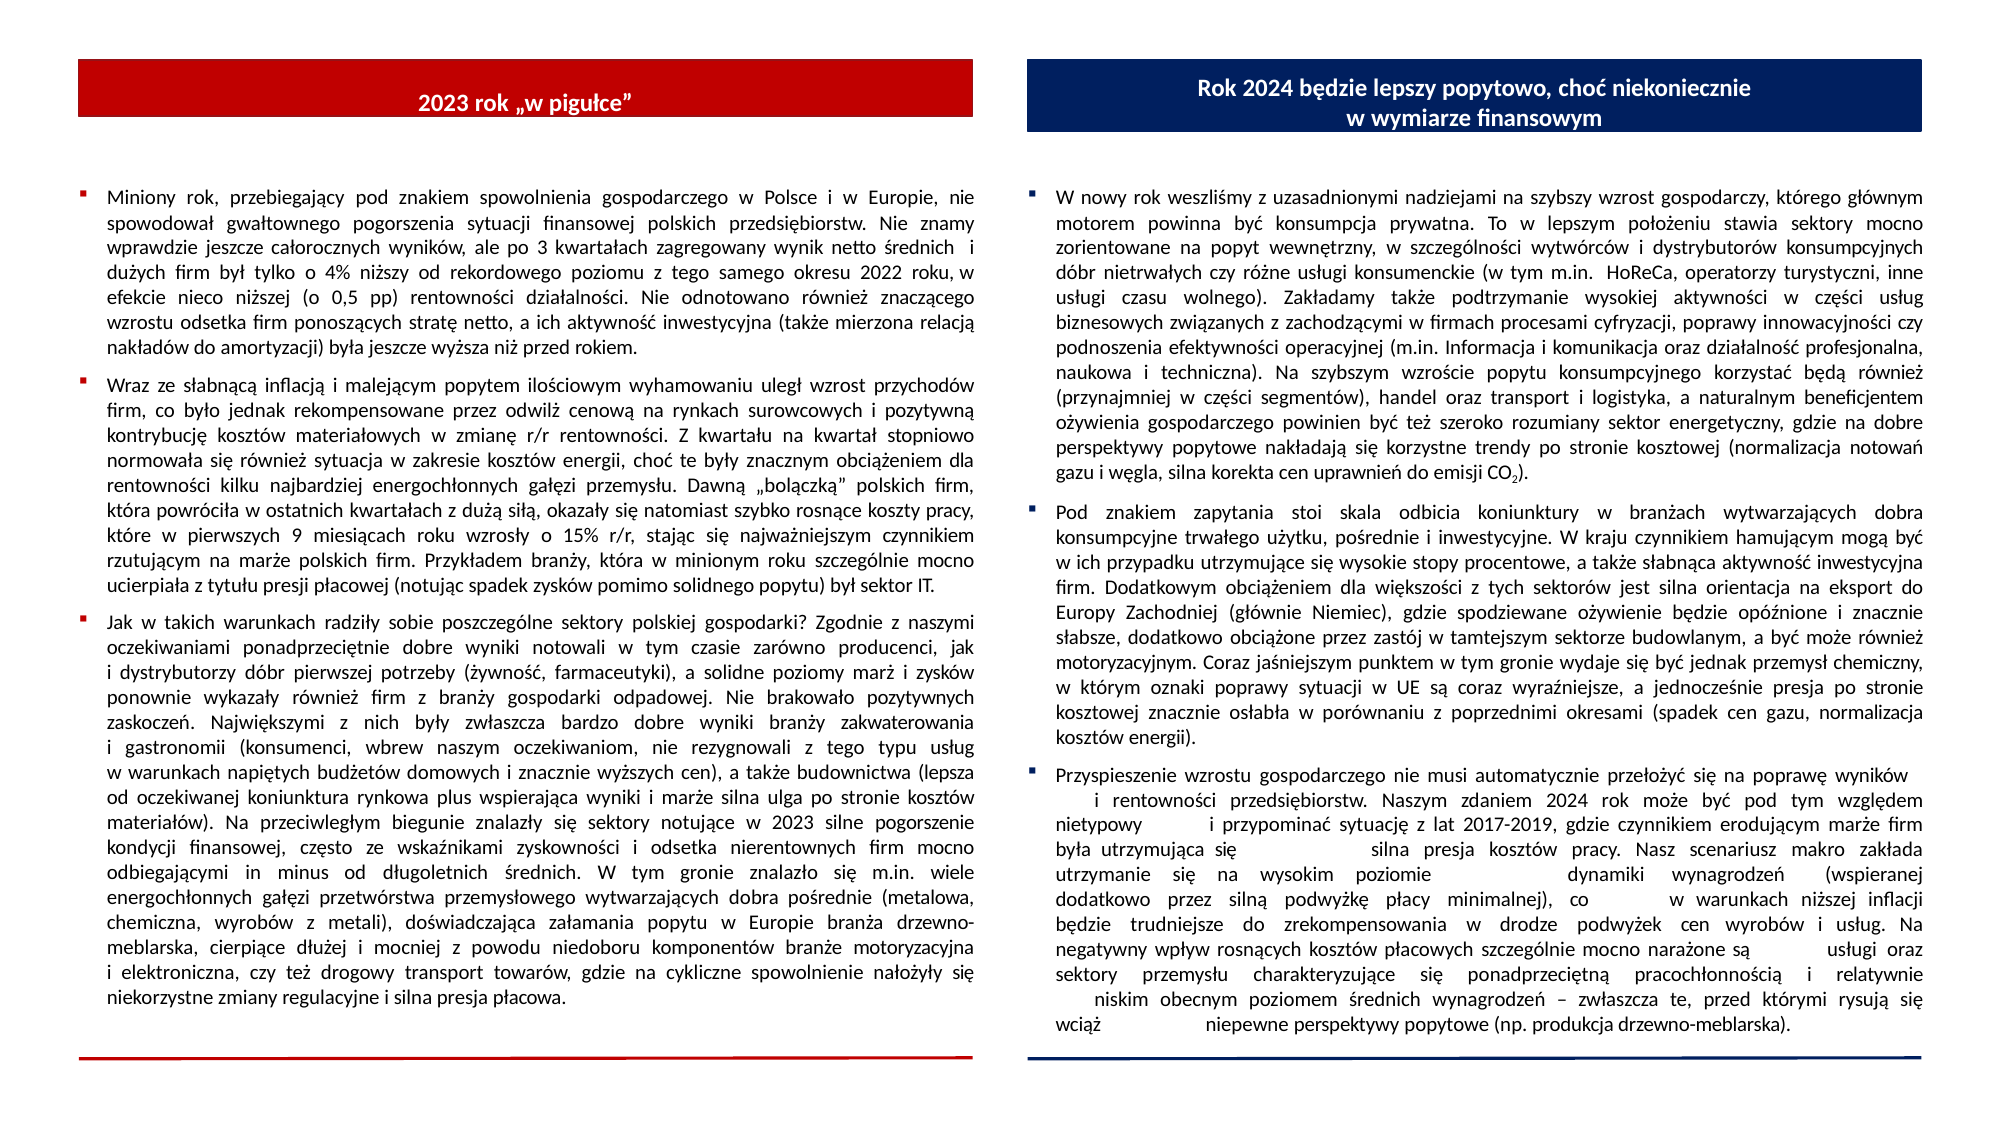

2023 rok „w pigułce”
Rok 2024 będzie lepszy popytowo, choć niekoniecznie
w wymiarze finansowym
Miniony rok, przebiegający pod znakiem spowolnienia gospodarczego w Polsce i w Europie, nie spowodował gwałtownego pogorszenia sytuacji finansowej polskich przedsiębiorstw. Nie znamy wprawdzie jeszcze całorocznych wyników, ale po 3 kwartałach zagregowany wynik netto średnich i dużych firm był tylko o 4% niższy od rekordowego poziomu z tego samego okresu 2022 roku, w efekcie nieco niższej (o 0,5 pp) rentowności działalności. Nie odnotowano również znaczącego wzrostu odsetka firm ponoszących stratę netto, a ich aktywność inwestycyjna (także mierzona relacją nakładów do amortyzacji) była jeszcze wyższa niż przed rokiem.
Wraz ze słabnącą inflacją i malejącym popytem ilościowym wyhamowaniu uległ wzrost przychodów firm, co było jednak rekompensowane przez odwilż cenową na rynkach surowcowych i pozytywną kontrybucję kosztów materiałowych w zmianę r/r rentowności. Z kwartału na kwartał stopniowo normowała się również sytuacja w zakresie kosztów energii, choć te były znacznym obciążeniem dla rentowności kilku najbardziej energochłonnych gałęzi przemysłu. Dawną „bolączką” polskich firm, która powróciła w ostatnich kwartałach z dużą siłą, okazały się natomiast szybko rosnące koszty pracy, które w pierwszych 9 miesiącach roku wzrosły o 15% r/r, stając się najważniejszym czynnikiem rzutującym na marże polskich firm. Przykładem branży, która w minionym roku szczególnie mocno ucierpiała z tytułu presji płacowej (notując spadek zysków pomimo solidnego popytu) był sektor IT.
Jak w takich warunkach radziły sobie poszczególne sektory polskiej gospodarki? Zgodnie z naszymi oczekiwaniami ponadprzeciętnie dobre wyniki notowali w tym czasie zarówno producenci, jak i dystrybutorzy dóbr pierwszej potrzeby (żywność, farmaceutyki), a solidne poziomy marż i zysków ponownie wykazały również firm z branży gospodarki odpadowej. Nie brakowało pozytywnych zaskoczeń. Największymi z nich były zwłaszcza bardzo dobre wyniki branży zakwaterowania i gastronomii (konsumenci, wbrew naszym oczekiwaniom, nie rezygnowali z tego typu usług w warunkach napiętych budżetów domowych i znacznie wyższych cen), a także budownictwa (lepsza od oczekiwanej koniunktura rynkowa plus wspierająca wyniki i marże silna ulga po stronie kosztów materiałów). Na przeciwległym biegunie znalazły się sektory notujące w 2023 silne pogorszenie kondycji finansowej, często ze wskaźnikami zyskowności i odsetka nierentownych firm mocno odbiegającymi  in  minus od  długoletnich  średnich. W tym gronie znalazło się m.in. wiele energochłonnych gałęzi przetwórstwa przemysłowego wytwarzających dobra pośrednie (metalowa, chemiczna, wyrobów z metali), doświadczająca załamania popytu w Europie branża drzewno- meblarska, cierpiące dłużej i mocniej z powodu niedoboru komponentów branże motoryzacyjna i elektroniczna, czy też drogowy transport towarów, gdzie na cykliczne spowolnienie nałożyły się niekorzystne zmiany regulacyjne i silna presja płacowa.
W nowy rok weszliśmy z uzasadnionymi nadziejami na szybszy wzrost gospodarczy, którego głównym motorem powinna być konsumpcja prywatna. To w lepszym położeniu stawia sektory mocno zorientowane na popyt wewnętrzny, w szczególności wytwórców i dystrybutorów konsumpcyjnych dóbr nietrwałych czy różne usługi konsumenckie (w tym m.in. HoReCa, operatorzy turystyczni, inne usługi czasu wolnego). Zakładamy także podtrzymanie wysokiej aktywności w części usług biznesowych związanych z zachodzącymi w firmach procesami cyfryzacji, poprawy innowacyjności czy podnoszenia efektywności operacyjnej (m.in. Informacja i komunikacja oraz działalność profesjonalna, naukowa i techniczna). Na szybszym wzroście popytu konsumpcyjnego korzystać będą również (przynajmniej w części segmentów), handel oraz transport i logistyka, a naturalnym beneficjentem ożywienia gospodarczego powinien być też szeroko rozumiany sektor energetyczny, gdzie na dobre perspektywy popytowe nakładają się korzystne trendy po stronie kosztowej (normalizacja notowań gazu i węgla, silna korekta cen uprawnień do emisji CO2).
Pod  znakiem  zapytania  stoi  skala  odbicia  koniunktury  w  branżach  wytwarzających  dobra konsumpcyjne trwałego użytku, pośrednie i inwestycyjne. W kraju czynnikiem hamującym mogą być w ich przypadku utrzymujące się wysokie stopy procentowe, a także słabnąca aktywność inwestycyjna firm. Dodatkowym obciążeniem dla większości z tych sektorów jest silna orientacja na eksport do Europy Zachodniej (głównie Niemiec), gdzie spodziewane ożywienie będzie opóźnione i znacznie słabsze, dodatkowo obciążone przez zastój w tamtejszym sektorze budowlanym, a być może również motoryzacyjnym. Coraz jaśniejszym punktem w tym gronie wydaje się być jednak przemysł chemiczny, w którym oznaki poprawy sytuacji w UE są coraz wyraźniejsze, a jednocześnie presja po stronie kosztowej znacznie osłabła w porównaniu z poprzednimi okresami (spadek cen gazu, normalizacja kosztów energii).
Przyspieszenie wzrostu gospodarczego nie musi automatycznie przełożyć się na poprawę wyników 	i rentowności przedsiębiorstw. Naszym zdaniem 2024 rok może być pod tym względem nietypowy 	i przypominać sytuację z lat 2017-2019, gdzie czynnikiem erodującym marże firm była utrzymująca się 	silna presja kosztów pracy. Nasz scenariusz makro zakłada utrzymanie się na wysokim poziomie 	dynamiki wynagrodzeń  (wspieranej dodatkowo przez silną podwyżkę płacy minimalnej), co 	w warunkach niższej inflacji będzie trudniejsze do zrekompensowania w drodze podwyżek cen 	wyrobów i usług. Na negatywny wpływ rosnących kosztów płacowych szczególnie mocno narażone są 	usługi oraz sektory przemysłu charakteryzujące się ponadprzeciętną pracochłonnością i relatywnie 	niskim obecnym poziomem średnich wynagrodzeń – zwłaszcza te, przed którymi rysują się wciąż 	niepewne perspektywy popytowe (np. produkcja drzewno-meblarska).